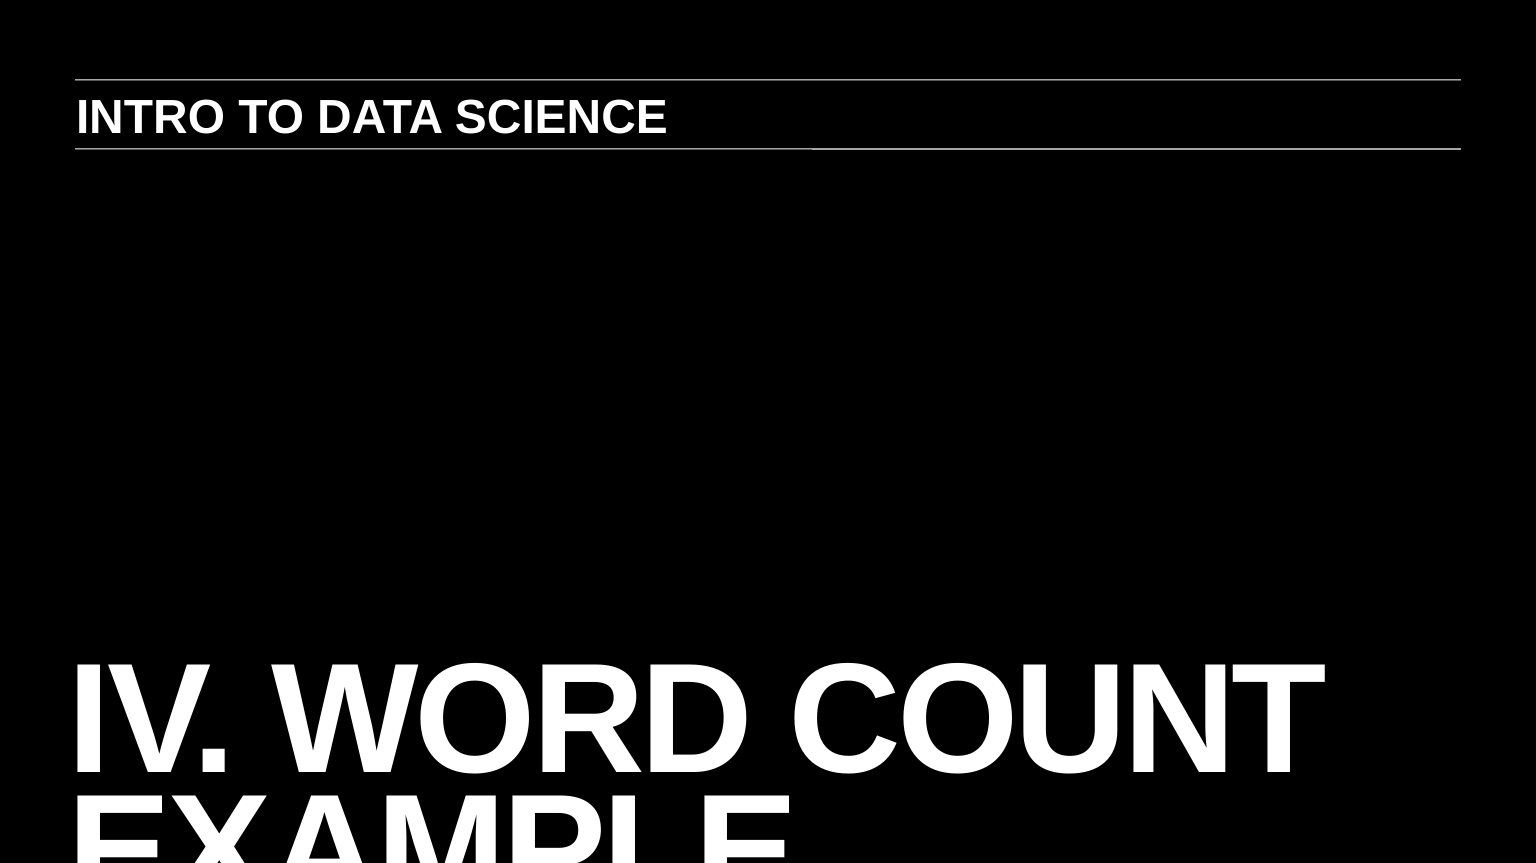

INTRO TO DATA SCIENCE
# iV. Word count example